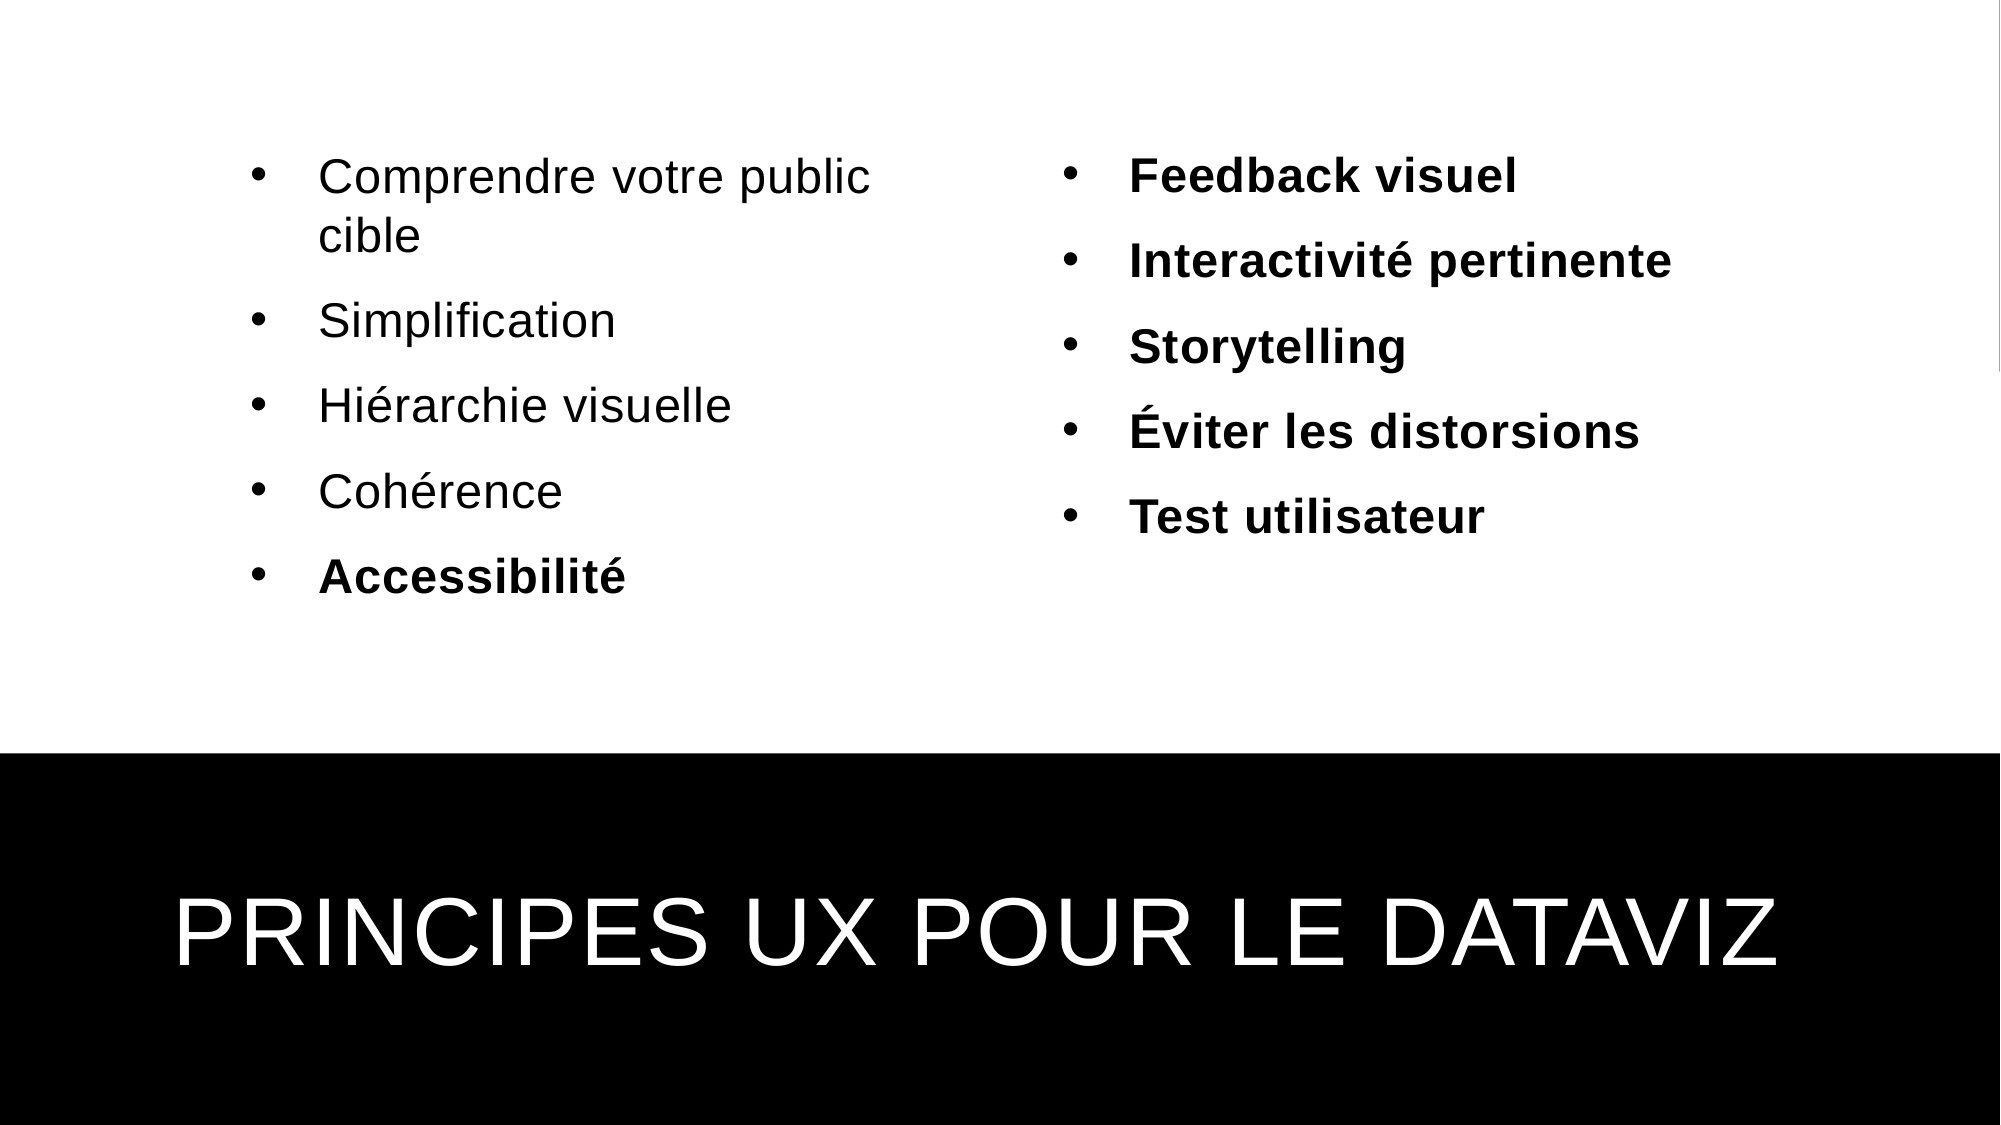

Feedback visuel
Interactivité pertinente
Storytelling
Éviter les distorsions
Test utilisateur
Comprendre votre public cible
Simplification
Hiérarchie visuelle
Cohérence
Accessibilité

# Principes UX pour le dataviz